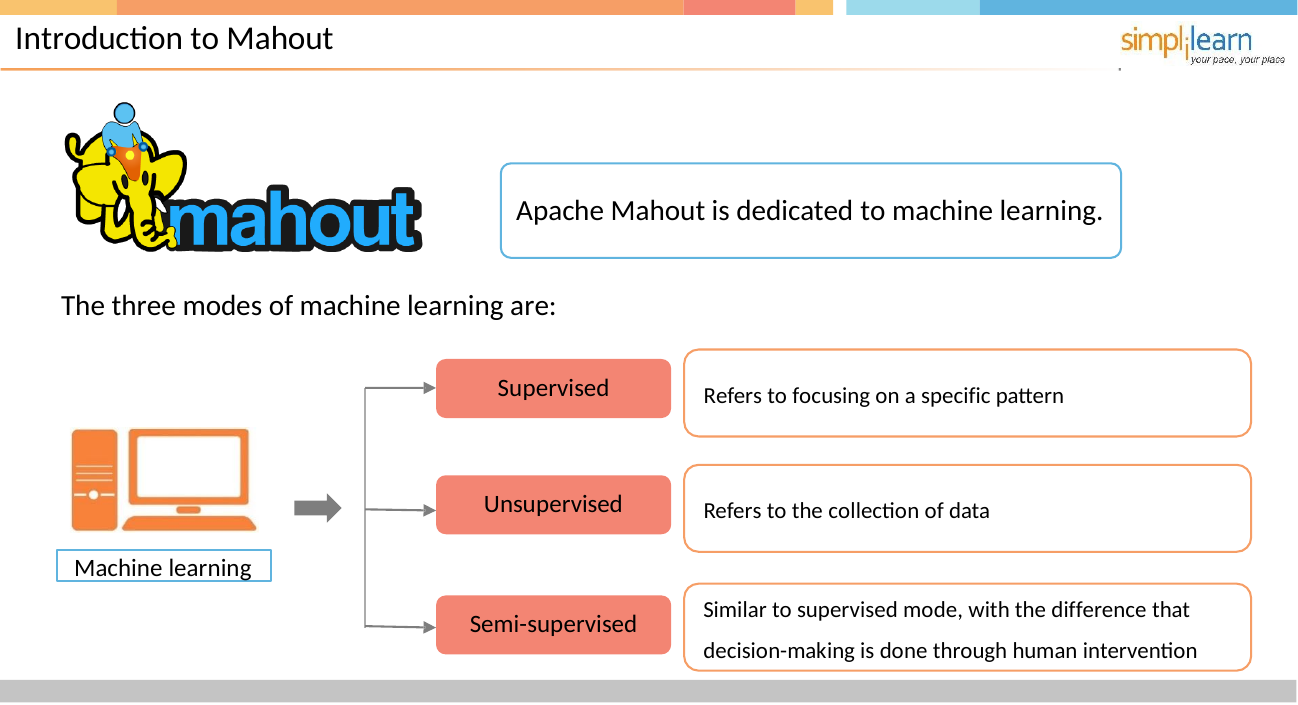

# Introduction to Mahout

Apache Mahout is dedicated to machine learning.

The three modes of machine learning are:

Supervised
Refers to focusing on a specific pattern

Unsupervised

Refers to the collection of data

Machine learning
Similar to supervised mode, with the difference that decision-making is done through human intervention

Semi-supervised